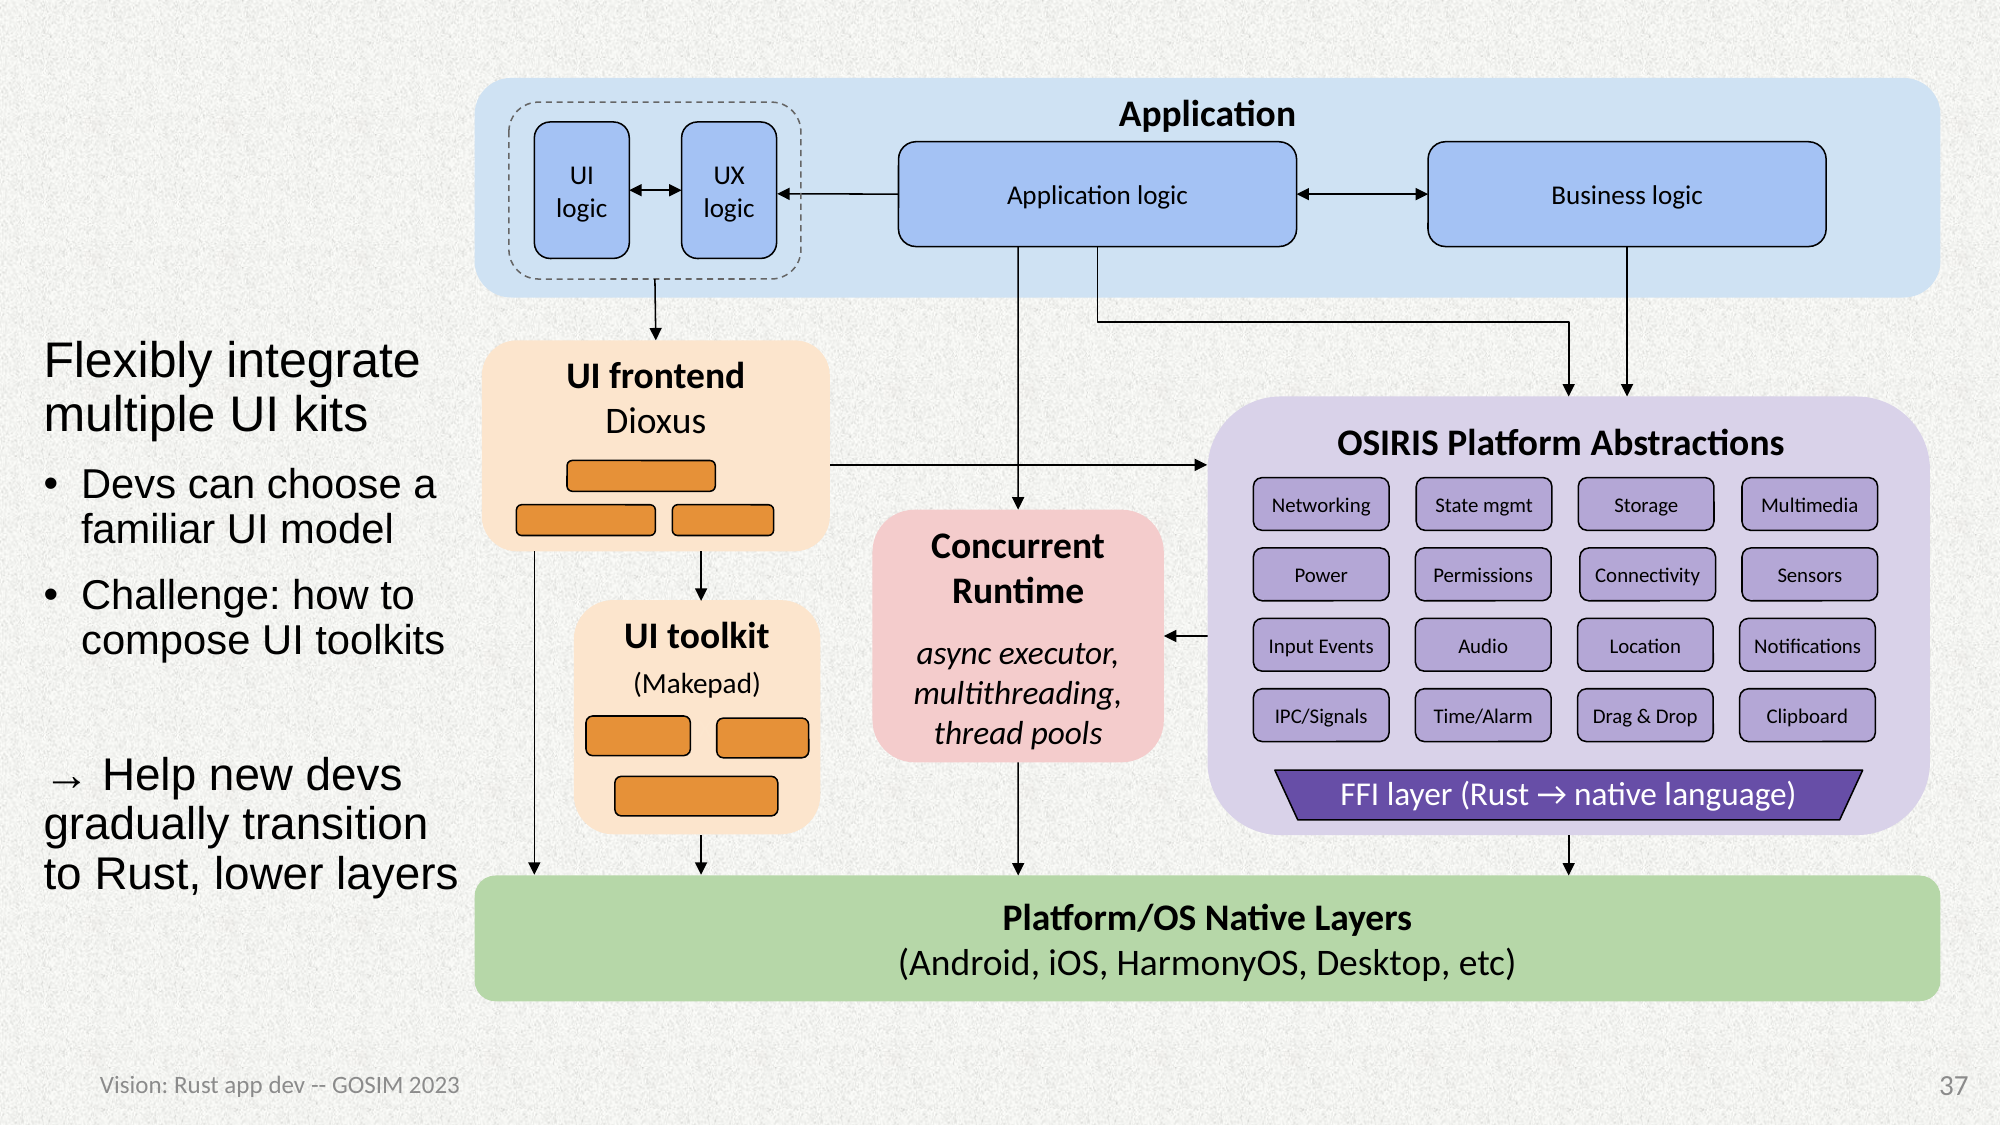

Application

UI logic
UX logic
Application logic
Business logic
Flexibly integrate multiple UI kits
Devs can choose a familiar UI model
Challenge: how to  compose UI toolkits

→ Help new devs gradually transition to Rust, lower layers

UI frontend
Dioxus
OSIRIS Platform Abstractions

Networking
State mgmt
Storage
Multimedia

Concurrent Runtime
async executor,
multithreading,
thread pools
Power
Permissions
Connectivity
Sensors
UI toolkit
(Makepad) (Dioxus)
Input Events
Audio
Location
Notifications
Time/Alarm
Drag & Drop
Clipboard
IPC/Signals
Animation
Gestures

FFI layer (Rust → native language)
Render
Platform/OS Native Layers
(Android, iOS, HarmonyOS, Desktop, etc)
37
Vision: Rust app dev -- GOSIM 2023